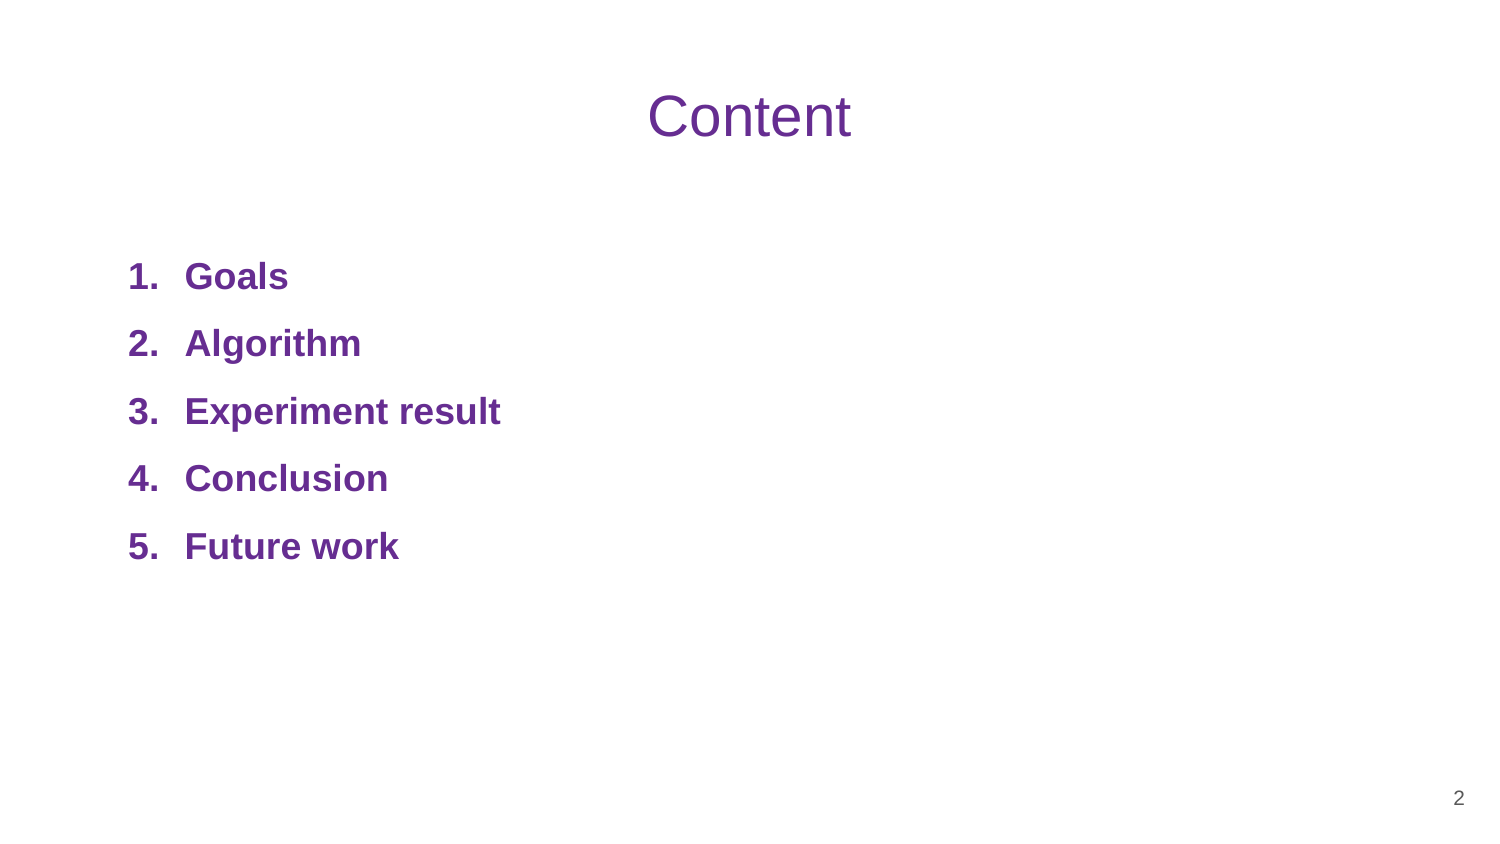

Content
Goals
Algorithm
Experiment result
Conclusion
Future work
2